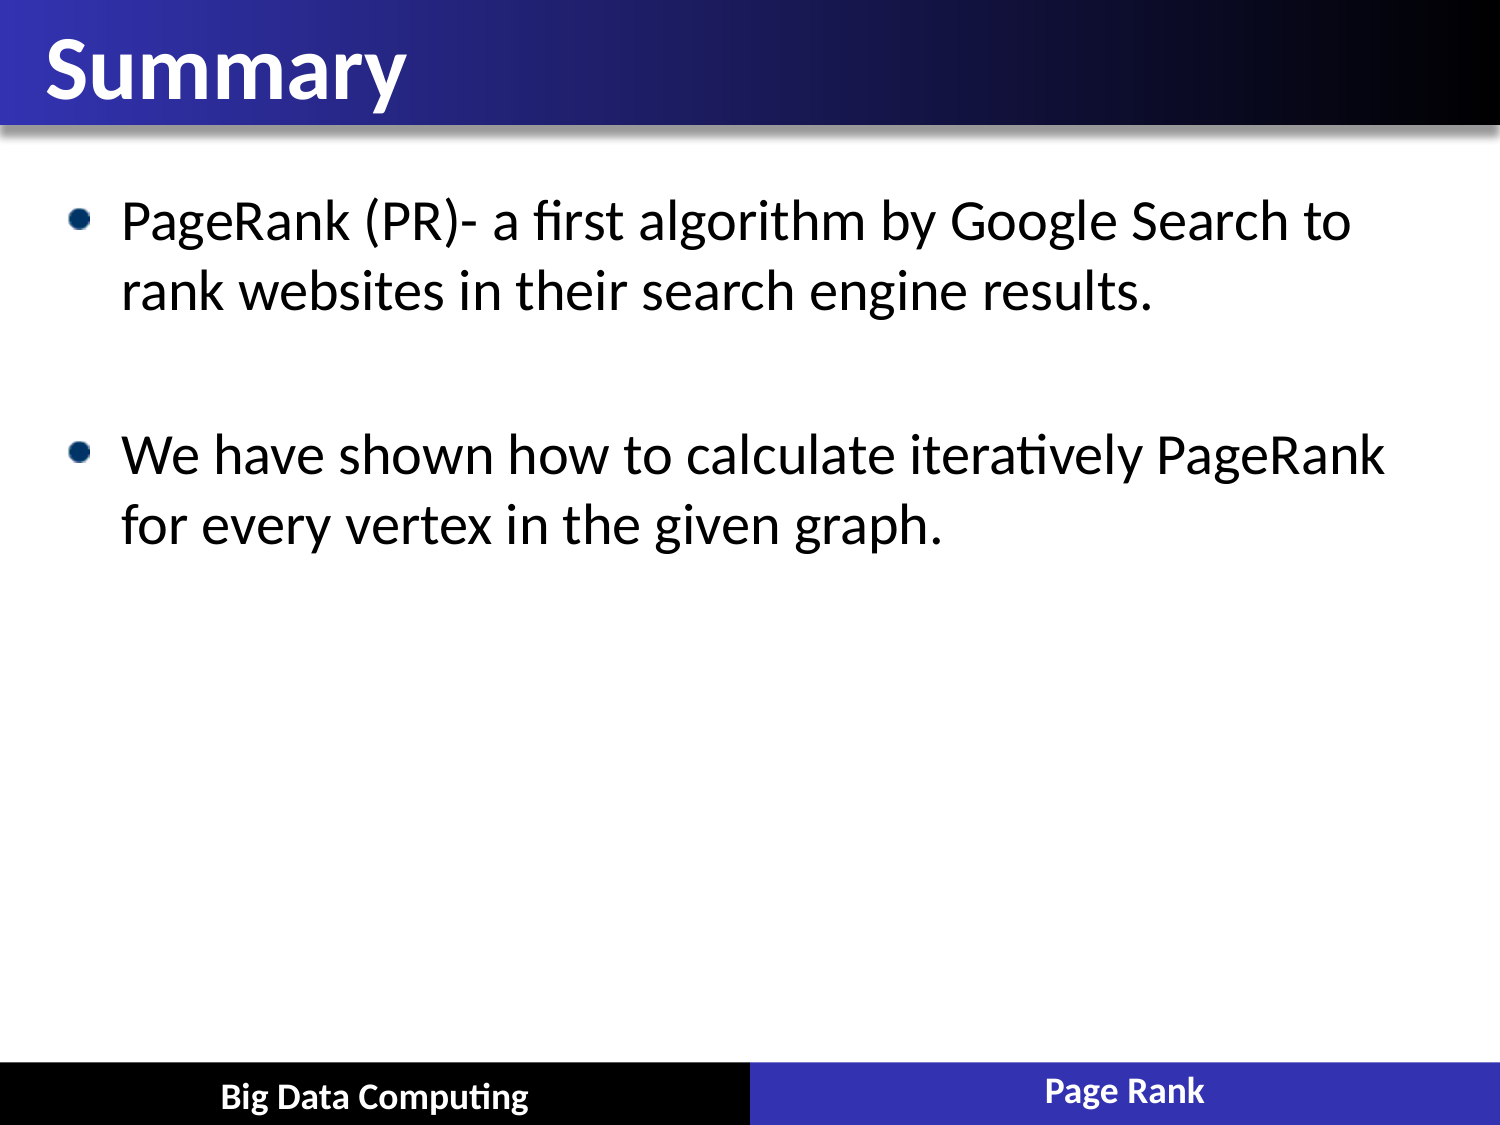

# Summary
PageRank (PR)- a first algorithm by Google Search to rank websites in their search engine results.

We have shown how to calculate iteratively PageRank for every vertex in the given graph.
Page Rank
Big Data Computing